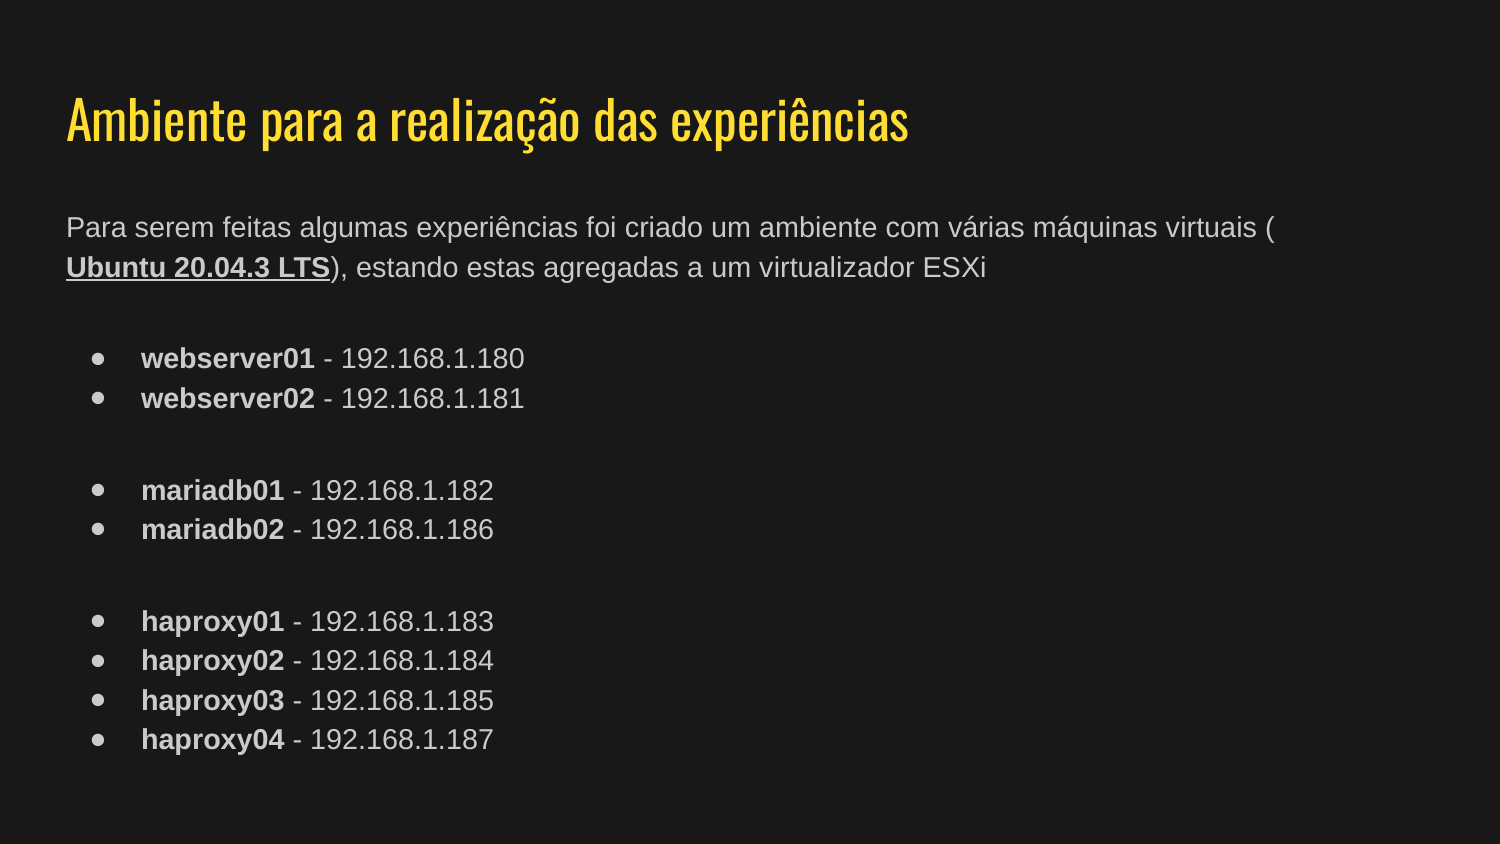

# Ambiente para a realização das experiências
Para serem feitas algumas experiências foi criado um ambiente com várias máquinas virtuais (Ubuntu 20.04.3 LTS), estando estas agregadas a um virtualizador ESXi

webserver01 - 192.168.1.180
webserver02 - 192.168.1.181

mariadb01 - 192.168.1.182
mariadb02 - 192.168.1.186

haproxy01 - 192.168.1.183
haproxy02 - 192.168.1.184
haproxy03 - 192.168.1.185
haproxy04 - 192.168.1.187